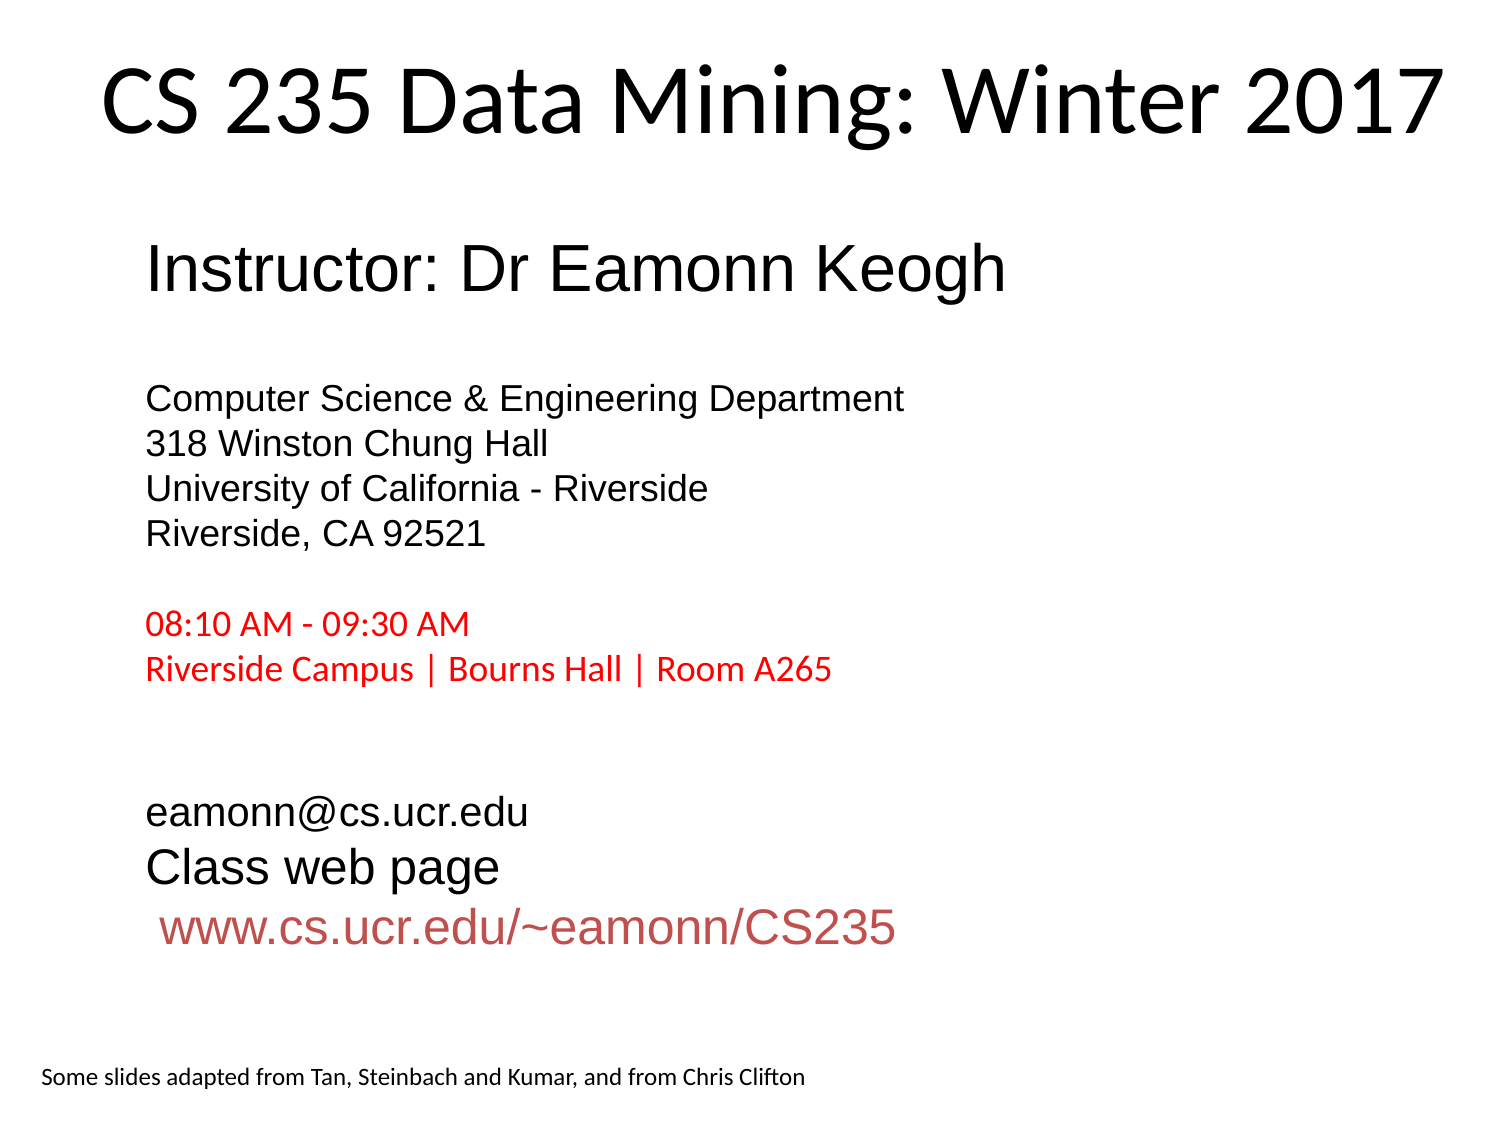

# CS 235 Data Mining: Winter 2017
Instructor: Dr Eamonn Keogh
Computer Science & Engineering Department
318 Winston Chung Hall
University of California - Riverside
Riverside, CA 92521

08:10 AM - 09:30 AM
Riverside Campus | Bourns Hall | Room A265
eamonn@cs.ucr.edu
Class web page
 www.cs.ucr.edu/~eamonn/CS235

Some slides adapted from Tan, Steinbach and Kumar, and from Chris Clifton